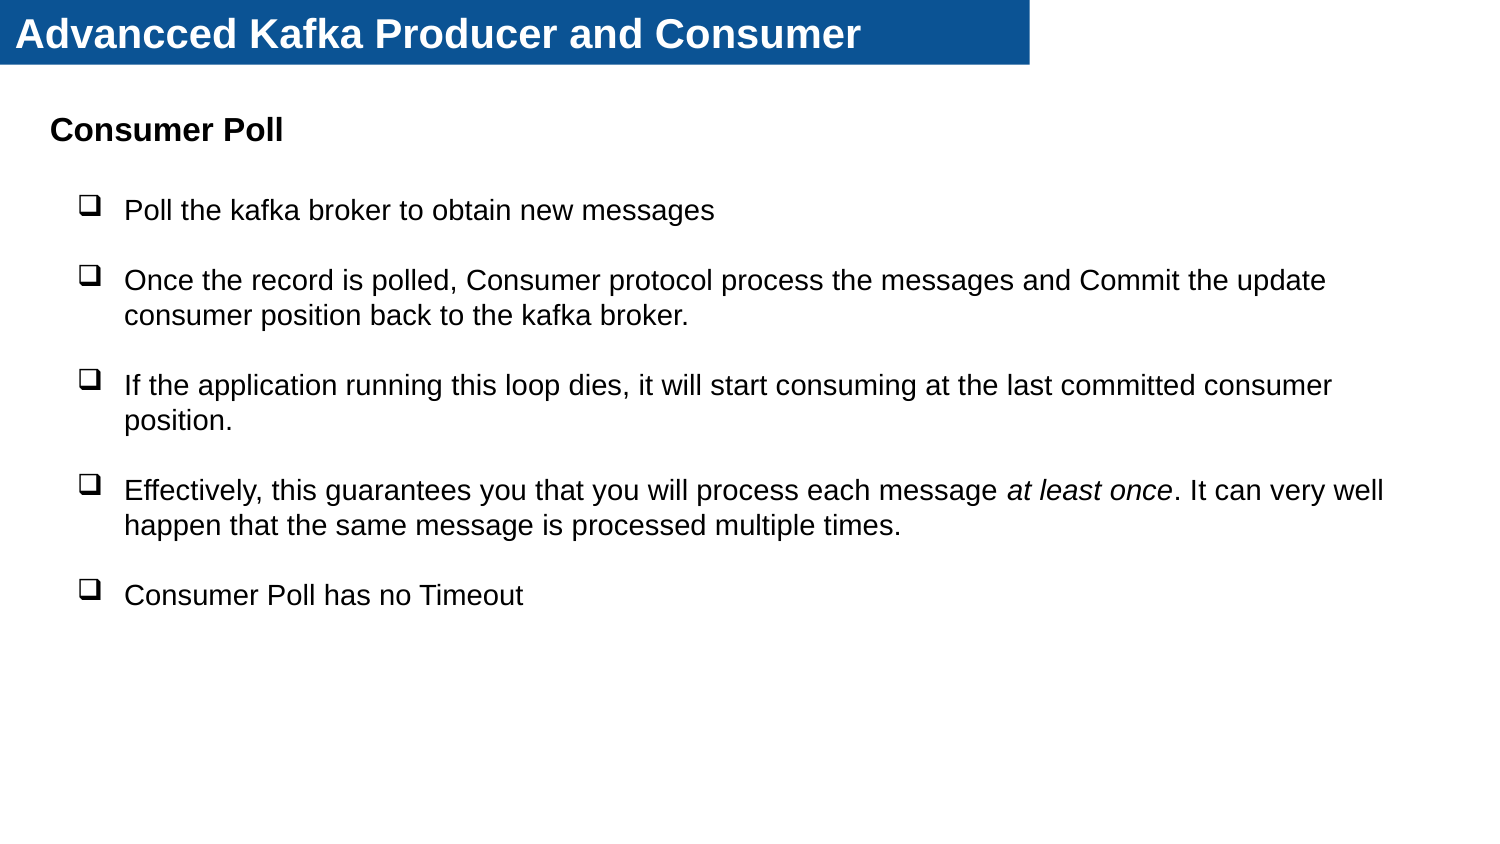

Advancced Kafka Producer and Consumer

Consumer Poll
Poll the kafka broker to obtain new messages

Once the record is polled, Consumer protocol process the messages and Commit the update consumer position back to the kafka broker.

If the application running this loop dies, it will start consuming at the last committed consumer position.

Effectively, this guarantees you that you will process each message at least once. It can very well happen that the same message is processed multiple times.

Consumer Poll has no Timeout